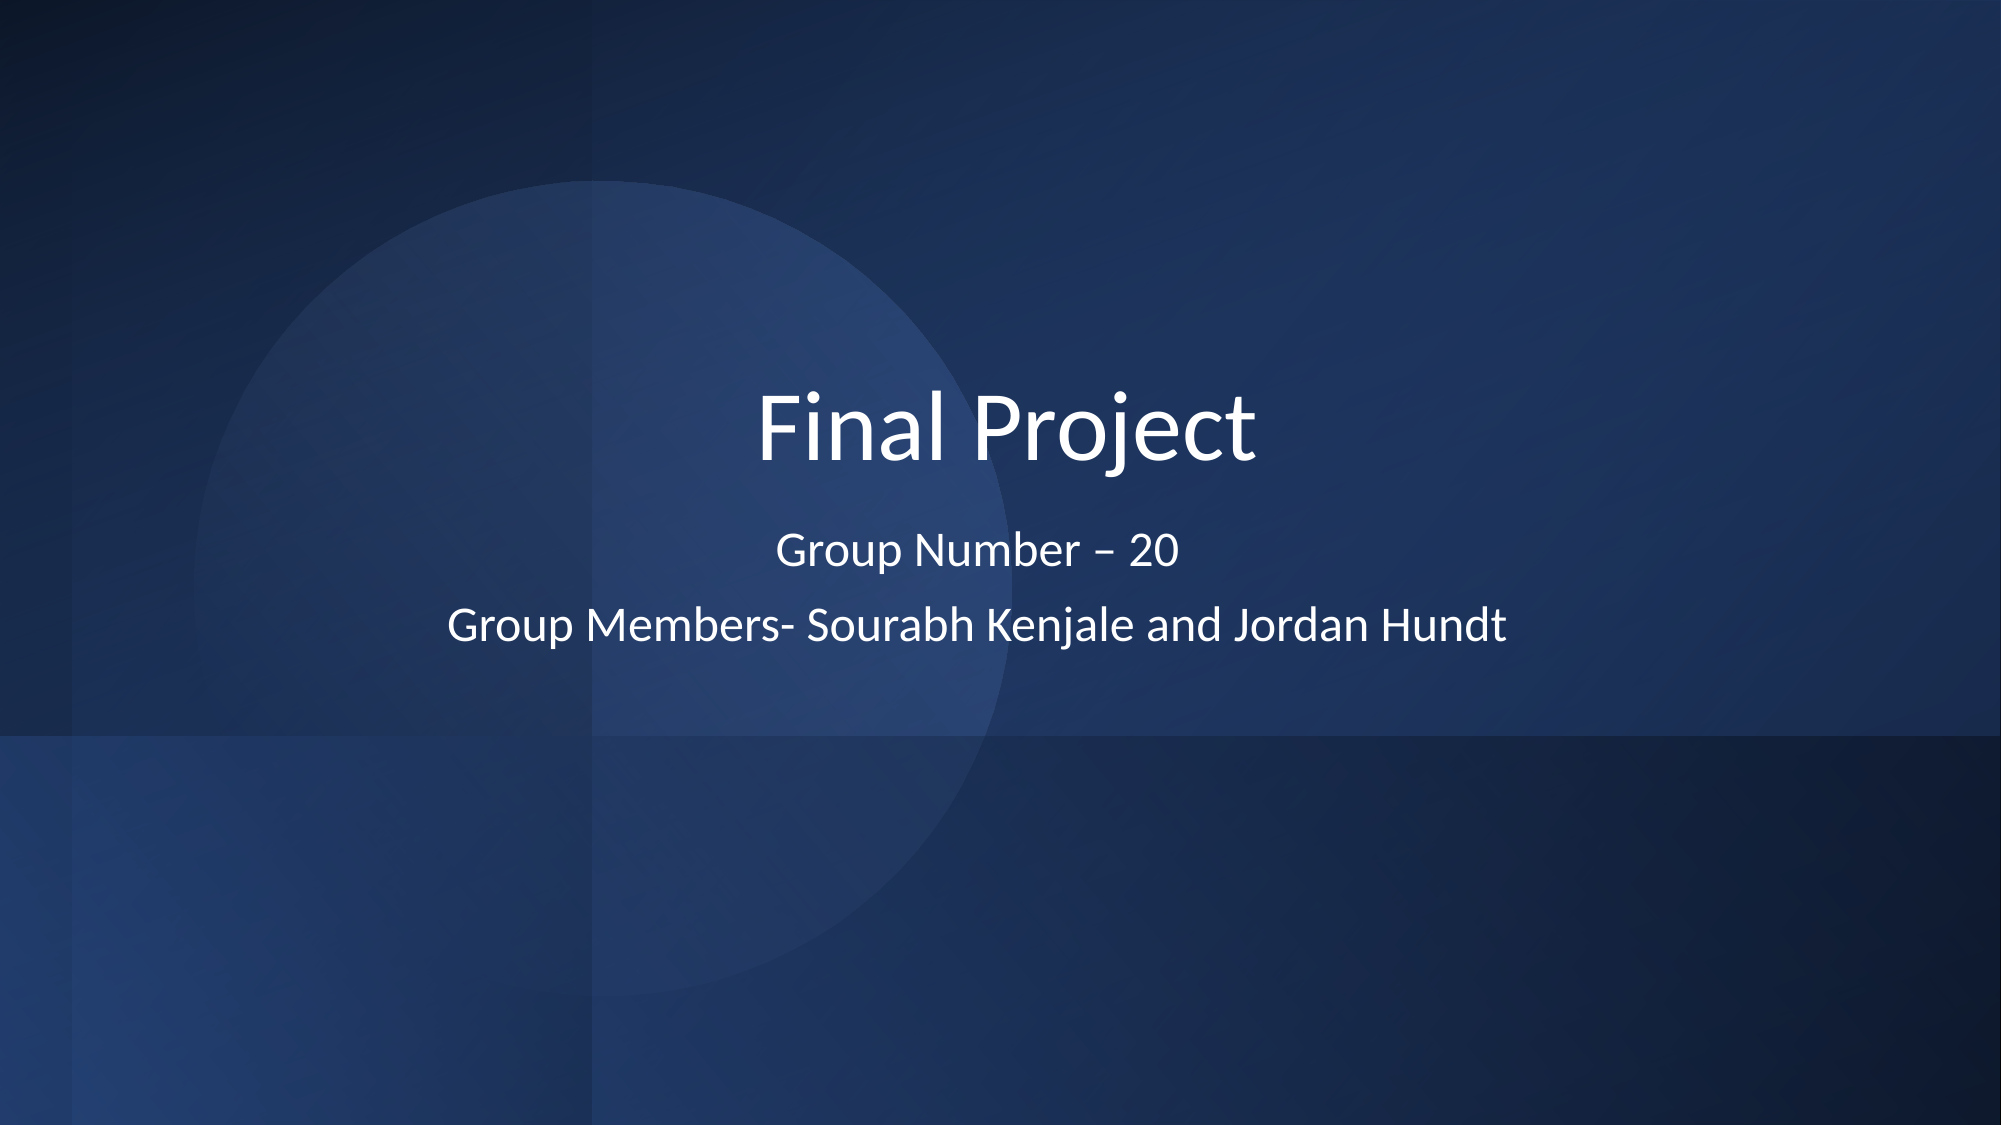

# Final Project
Group Number – 20
Group Members- Sourabh Kenjale and Jordan Hundt